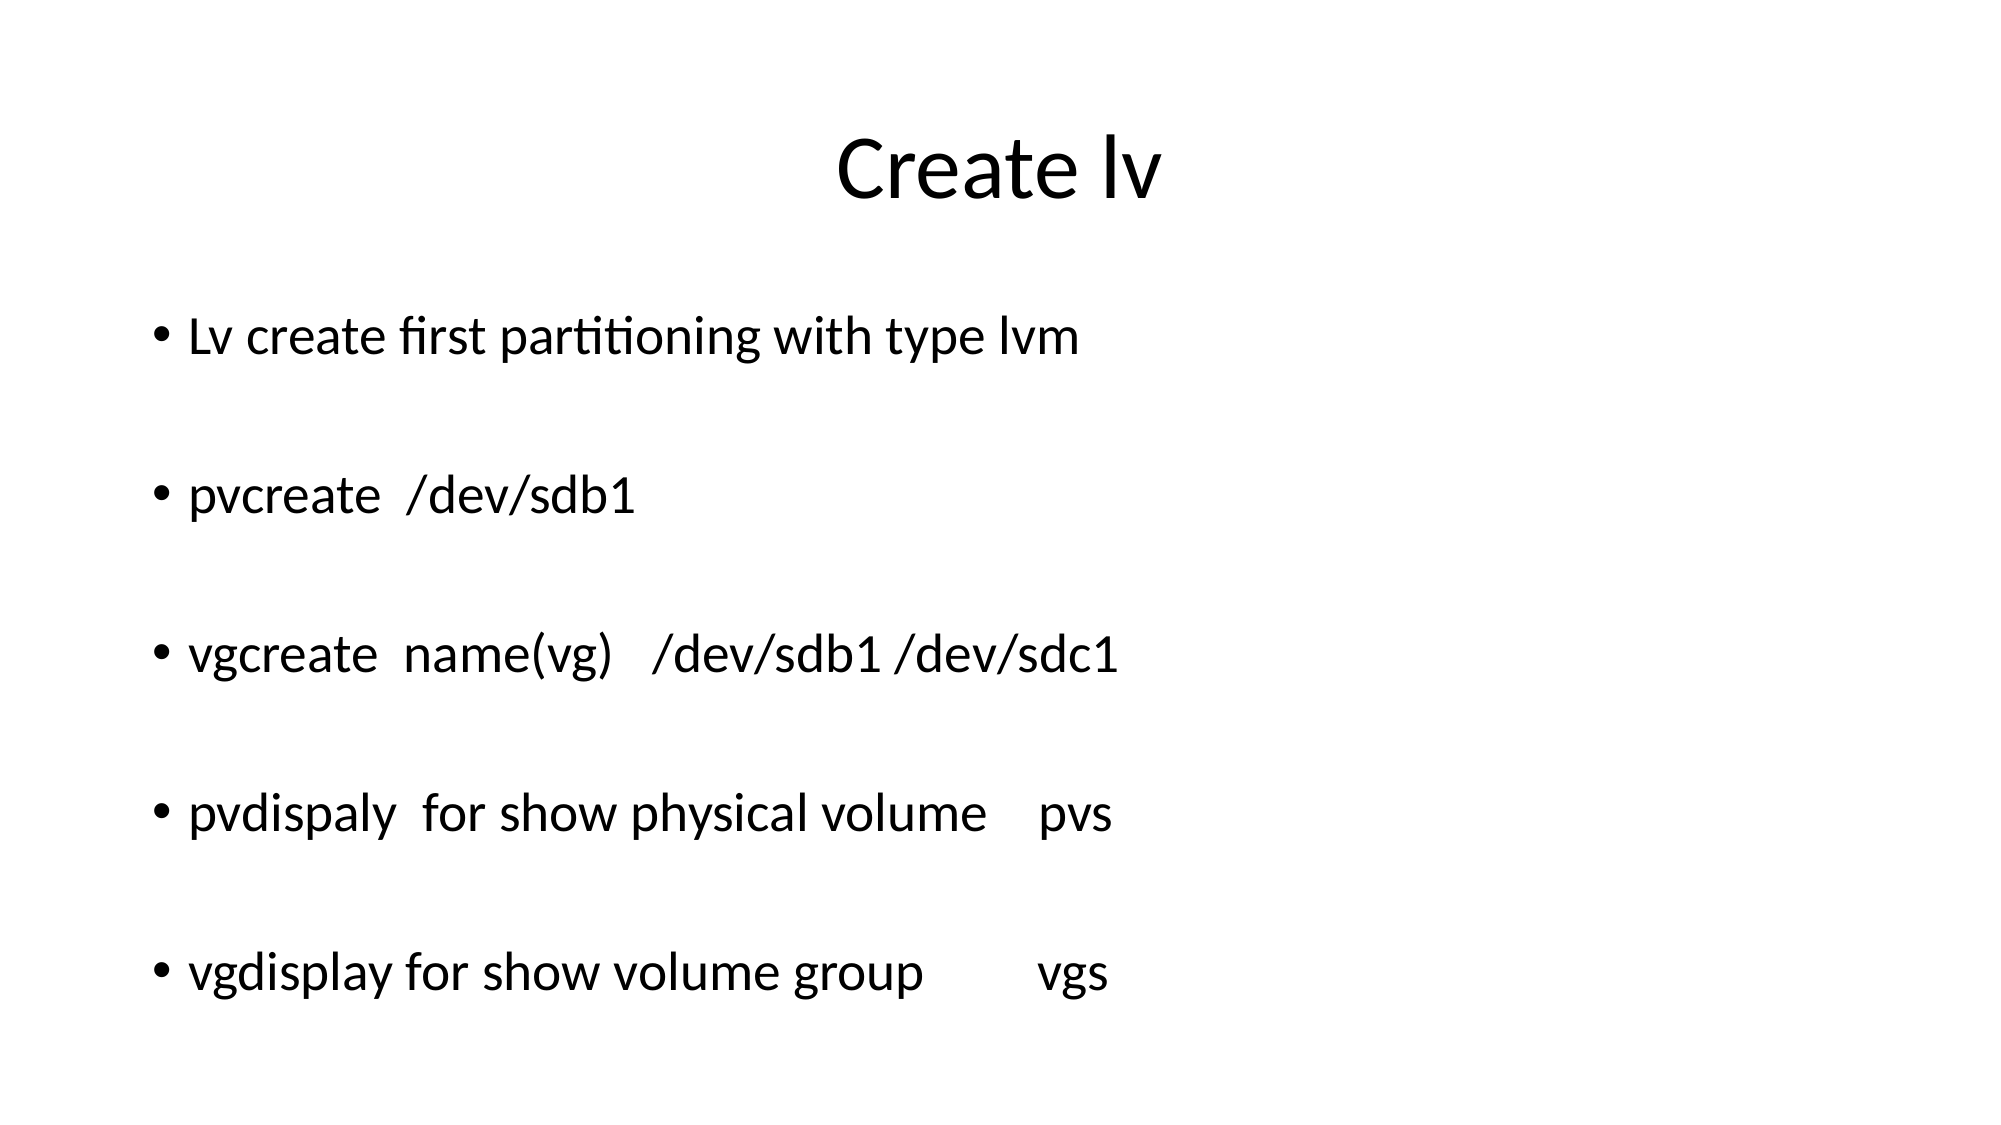

# Create lv
Lv create first partitioning with type lvm

pvcreate  /dev/sdb1

vgcreate  name(vg)   /dev/sdb1 /dev/sdc1

pvdispaly  for show physical volume    pvs

vgdisplay for show volume group         vgs